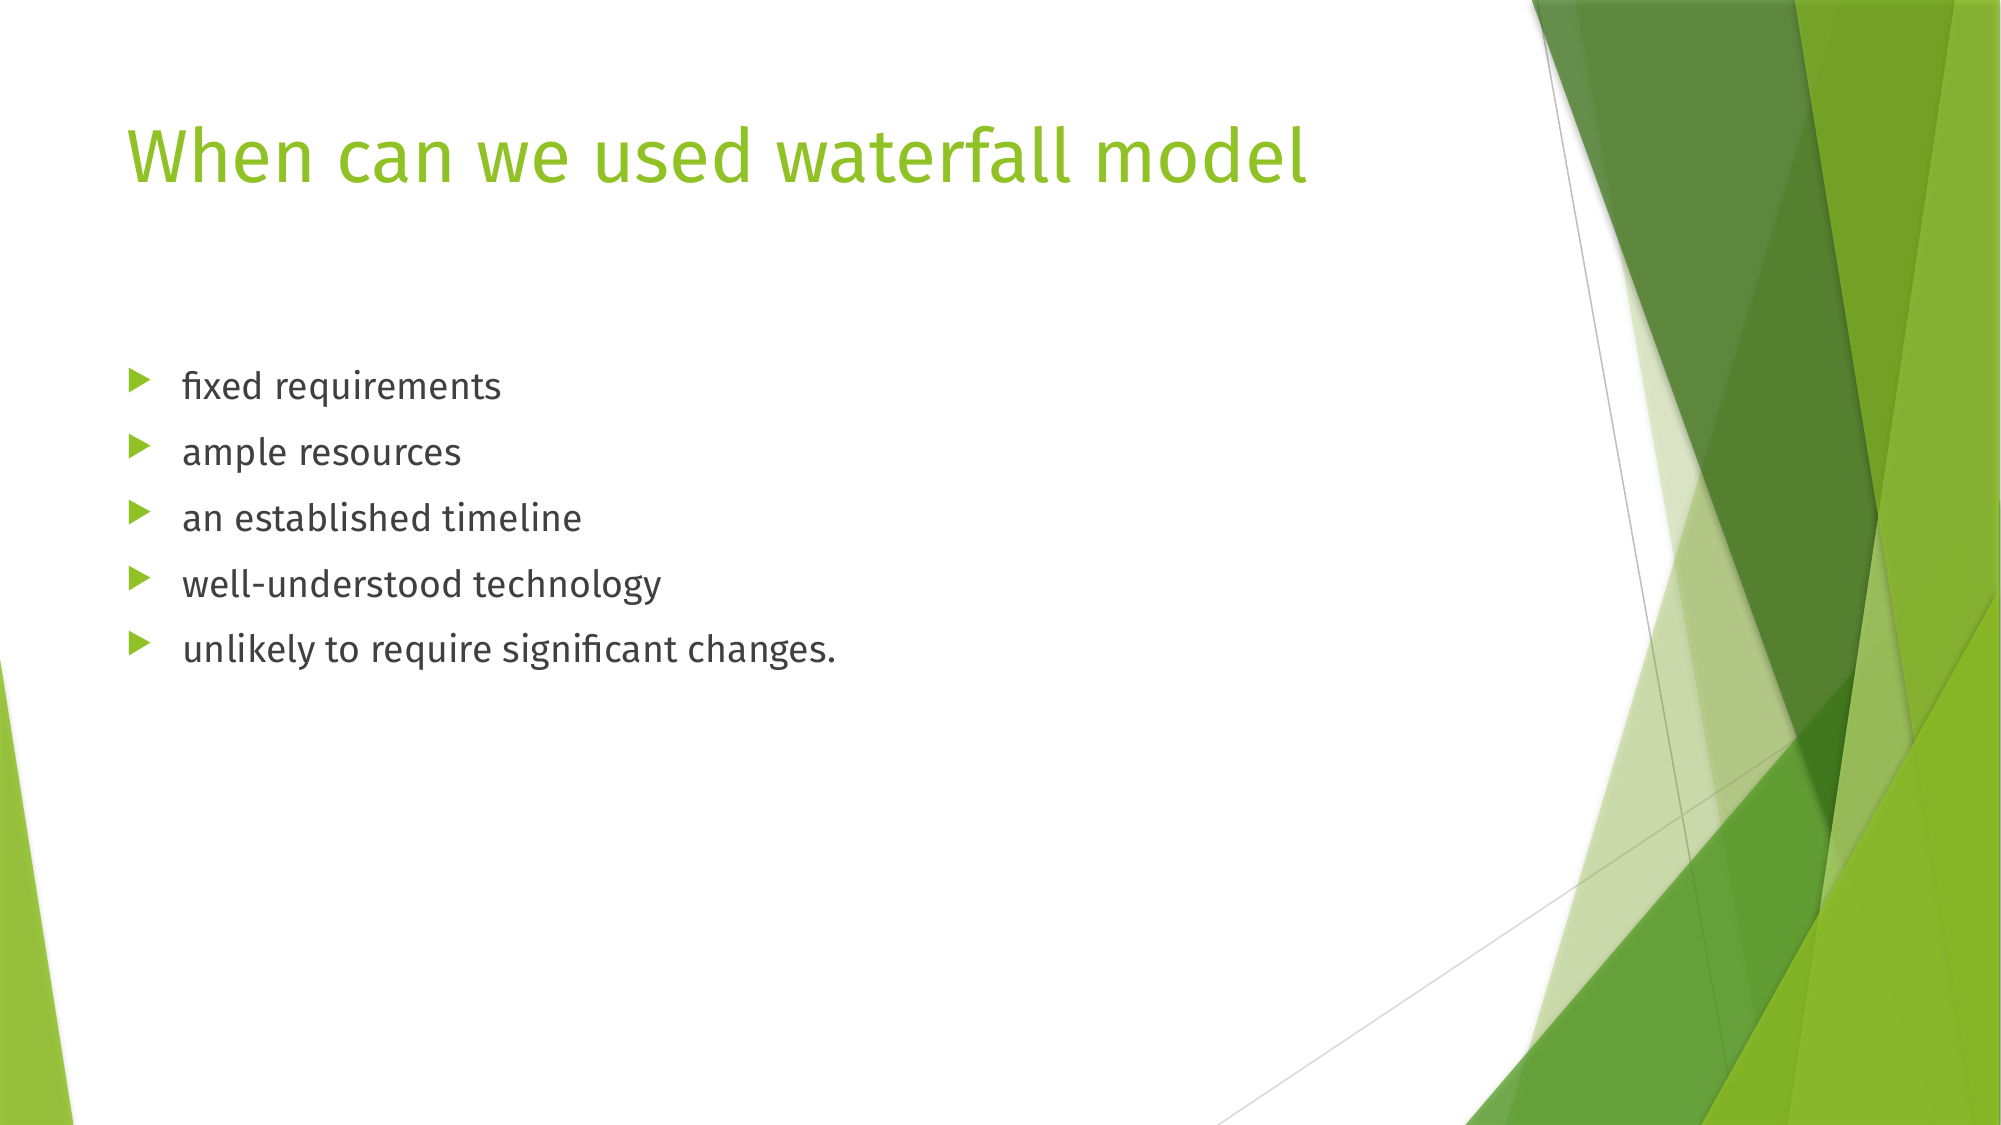

# When can we used waterfall model
fixed requirements
ample resources
an established timeline
well-understood technology
unlikely to require significant changes.